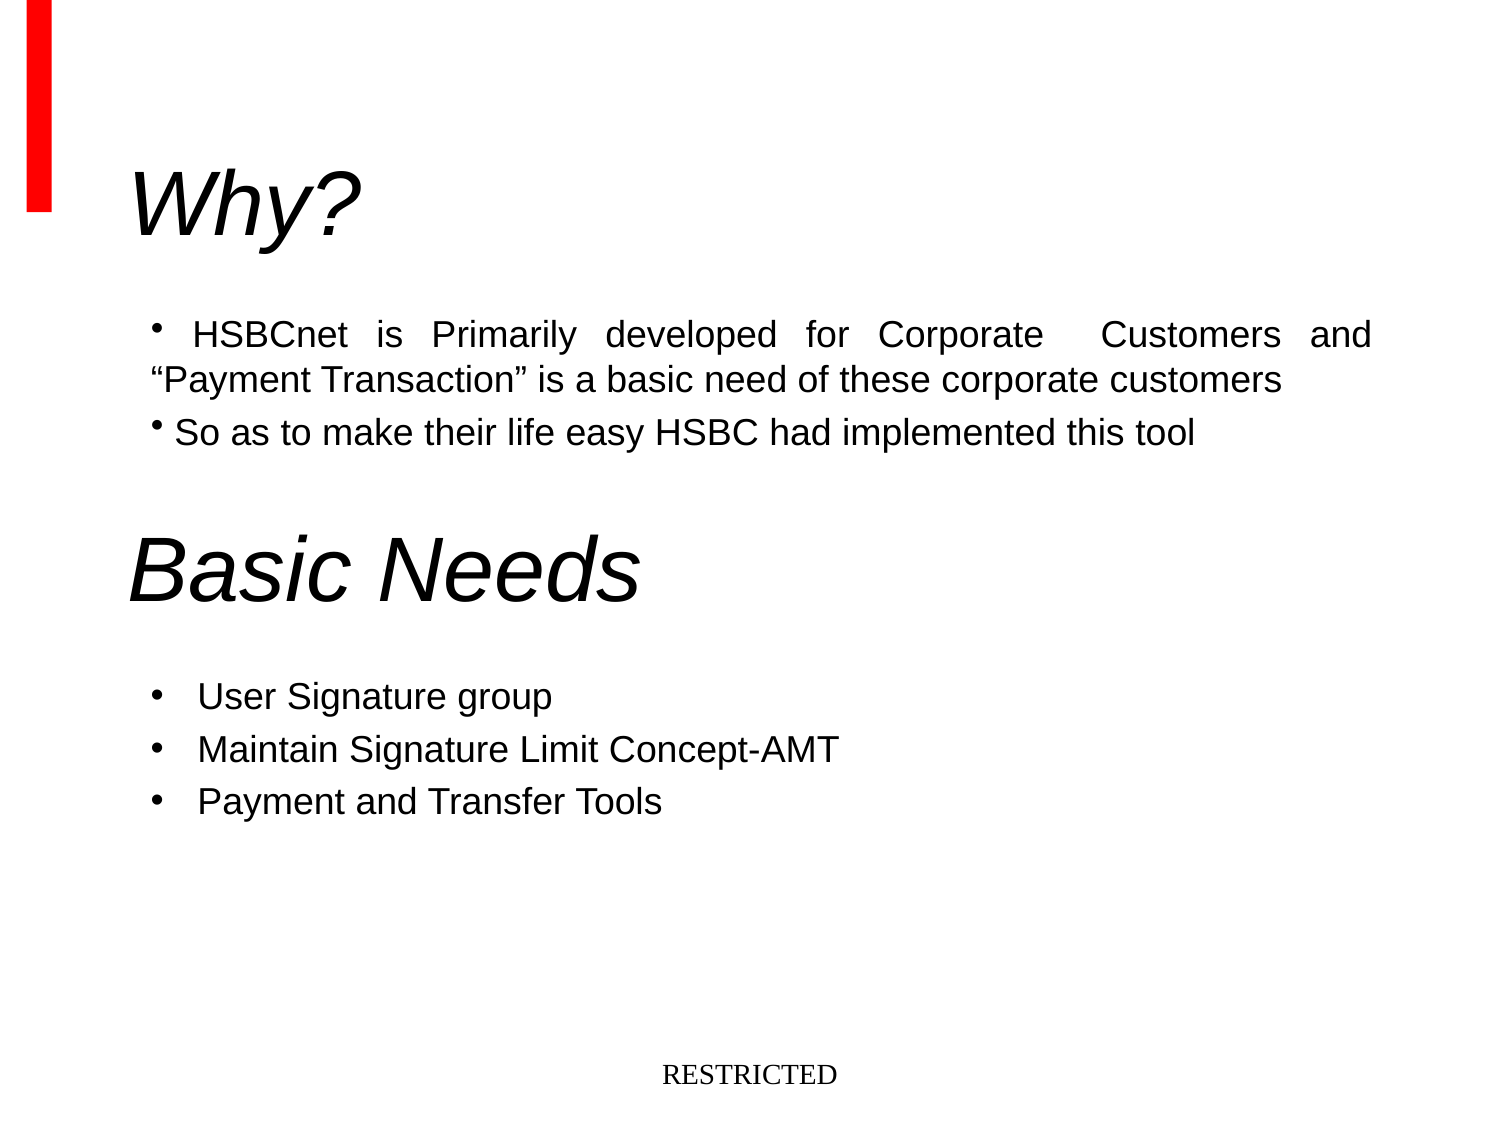

# Why?
 HSBCnet is Primarily developed for Corporate  Customers and “Payment Transaction” is a basic need of these corporate customers
 So as to make their life easy HSBC had implemented this tool

Basic Needs
User Signature group
Maintain Signature Limit Concept-AMT
Payment and Transfer Tools

RESTRICTED